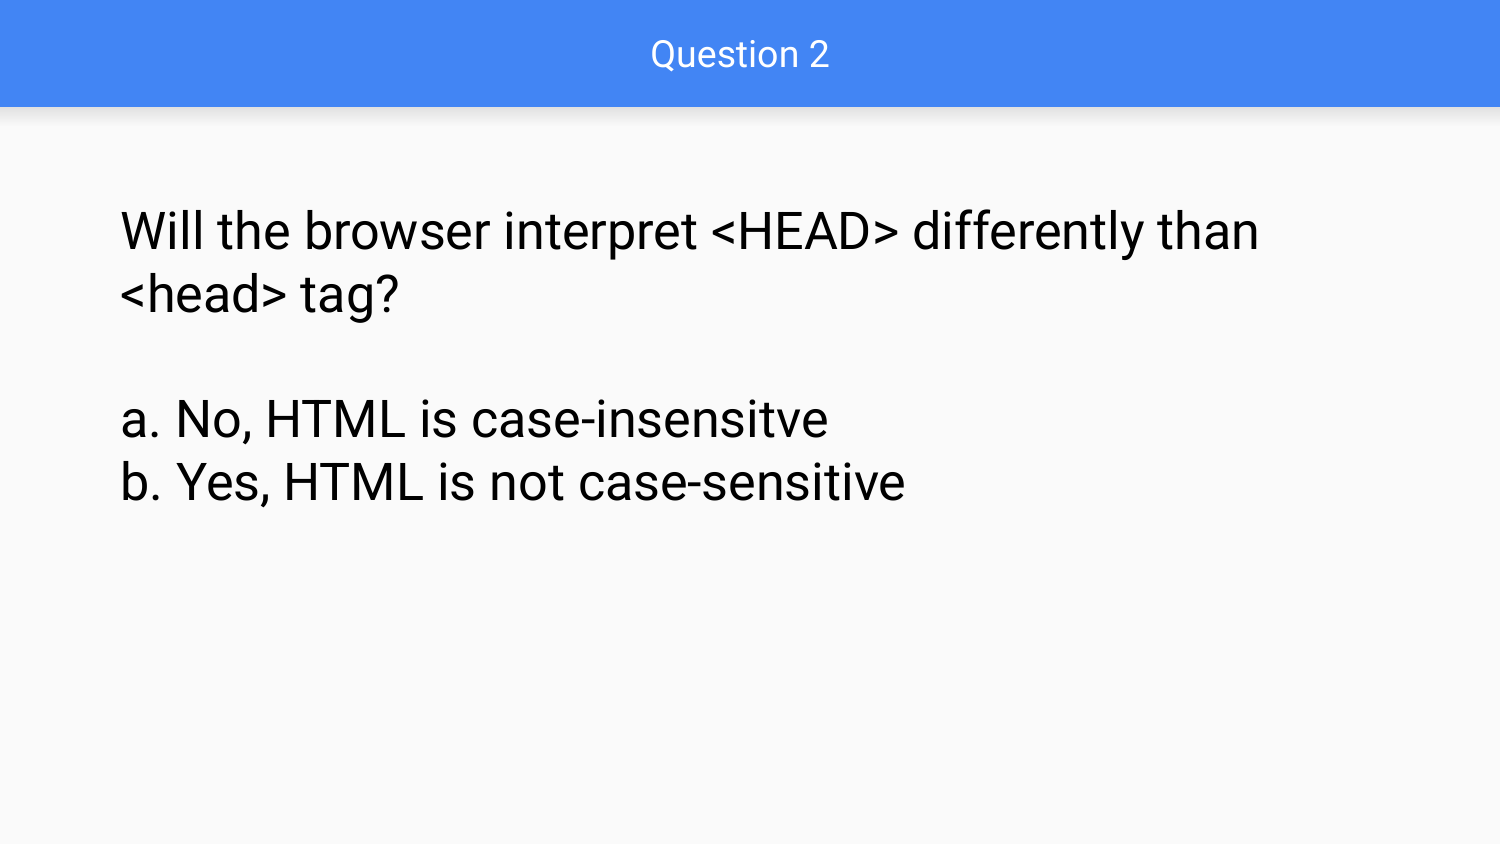

# Question 2

Will the browser interpret <HEAD> differently than <head> tag?

a. No, HTML is case-insensitve
b. Yes, HTML is not case-sensitive